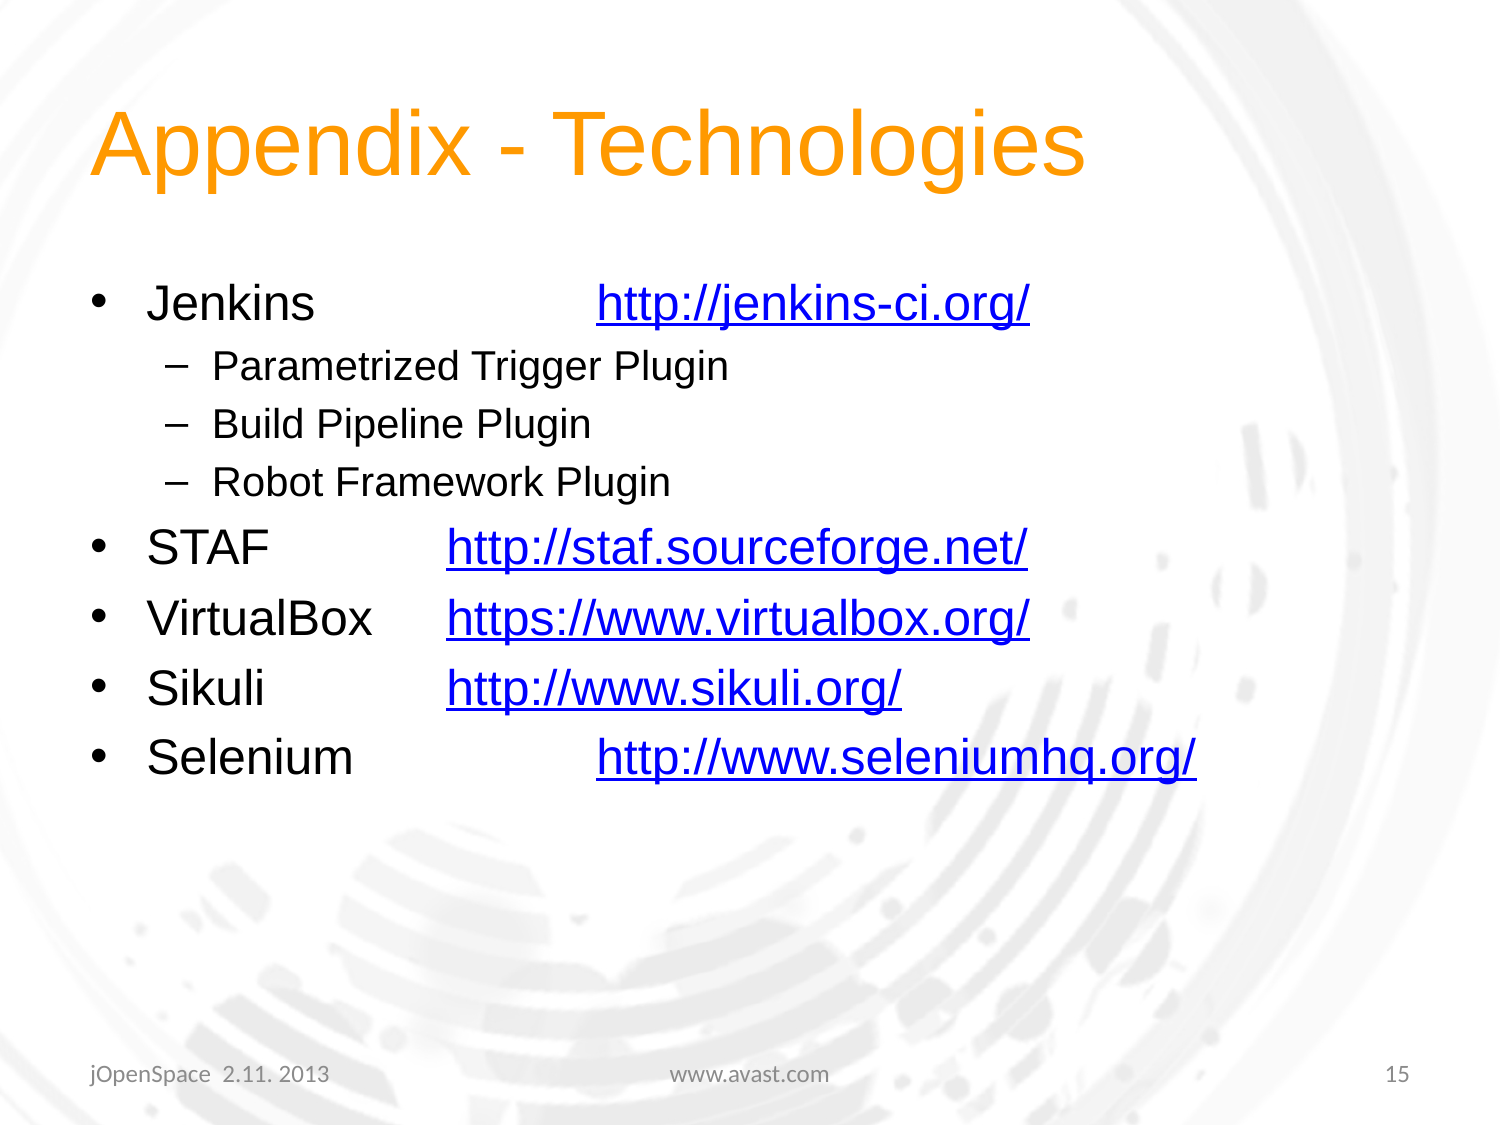

# Appendix - Technologies
Jenkins 		http://jenkins-ci.org/
Parametrized Trigger Plugin
Build Pipeline Plugin
Robot Framework Plugin
STAF 		http://staf.sourceforge.net/
VirtualBox 	https://www.virtualbox.org/
Sikuli		http://www.sikuli.org/
Selenium		http://www.seleniumhq.org/

jOpenSpace  2.11. 2013
www.avast.com
15